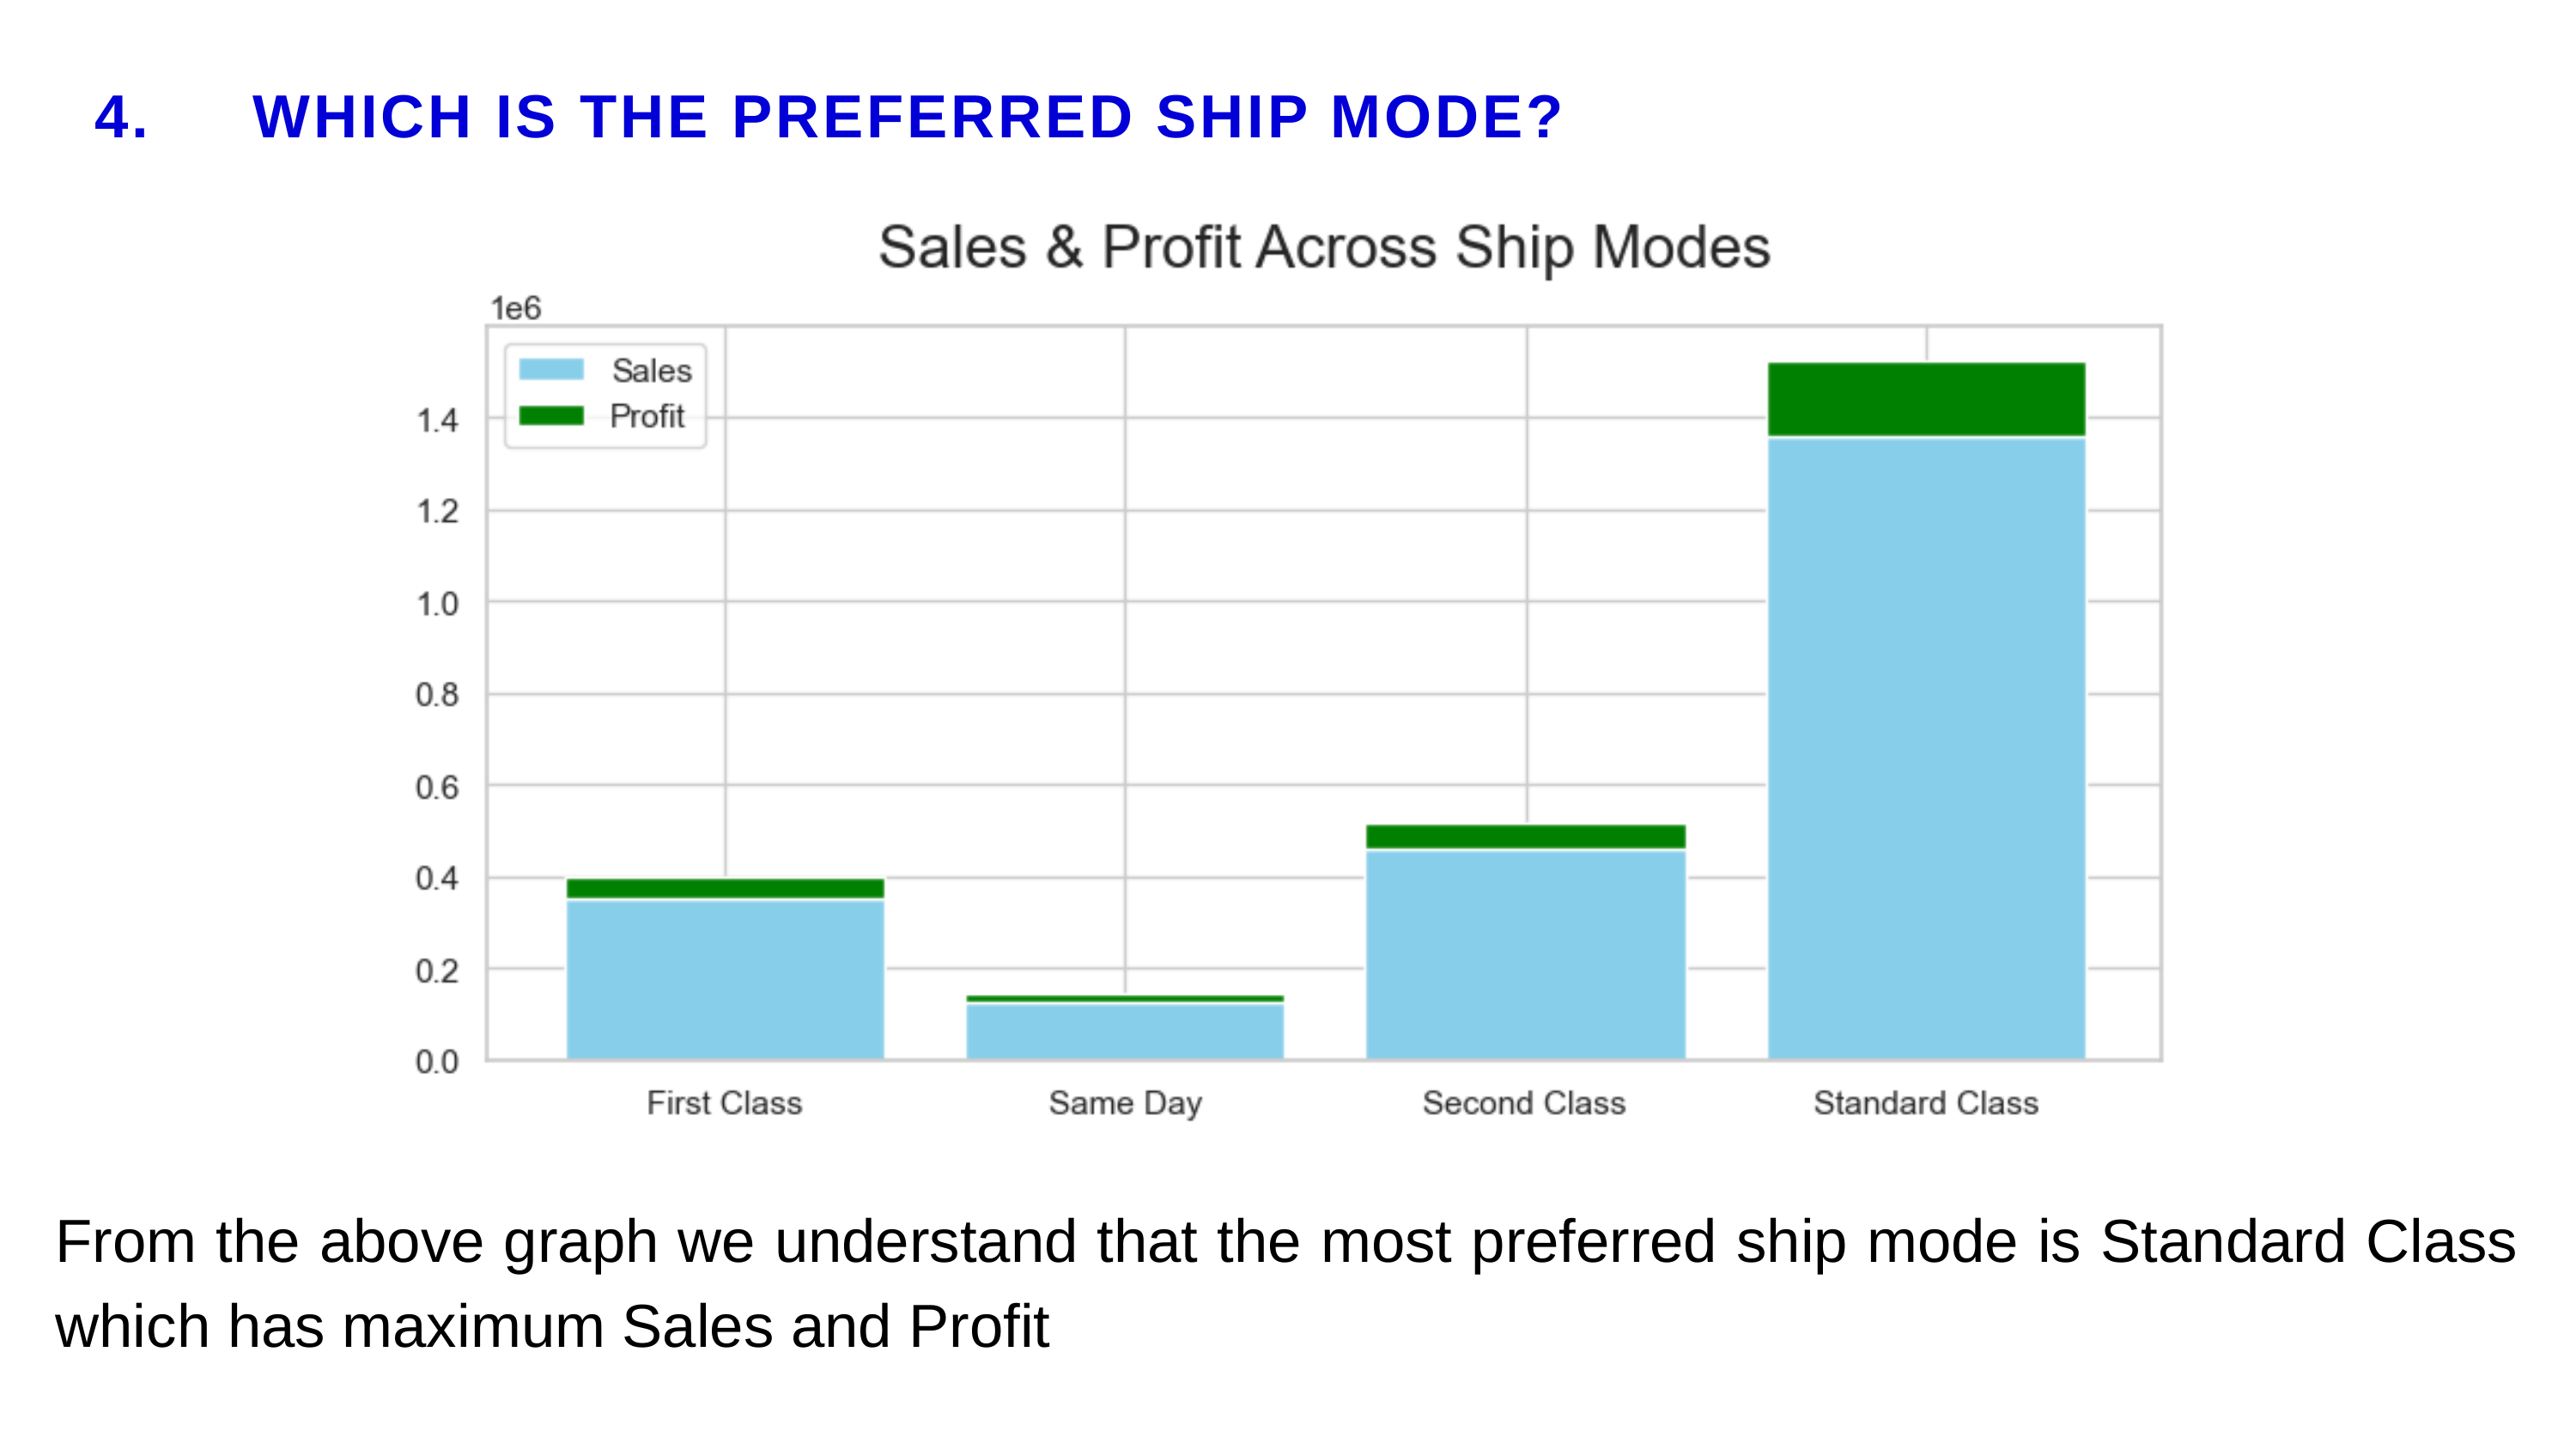

4.     WHICH IS THE PREFERRED SHIP MODE?

From the above graph we understand that the most preferred ship mode is Standard Class which has maximum Sales and Profit